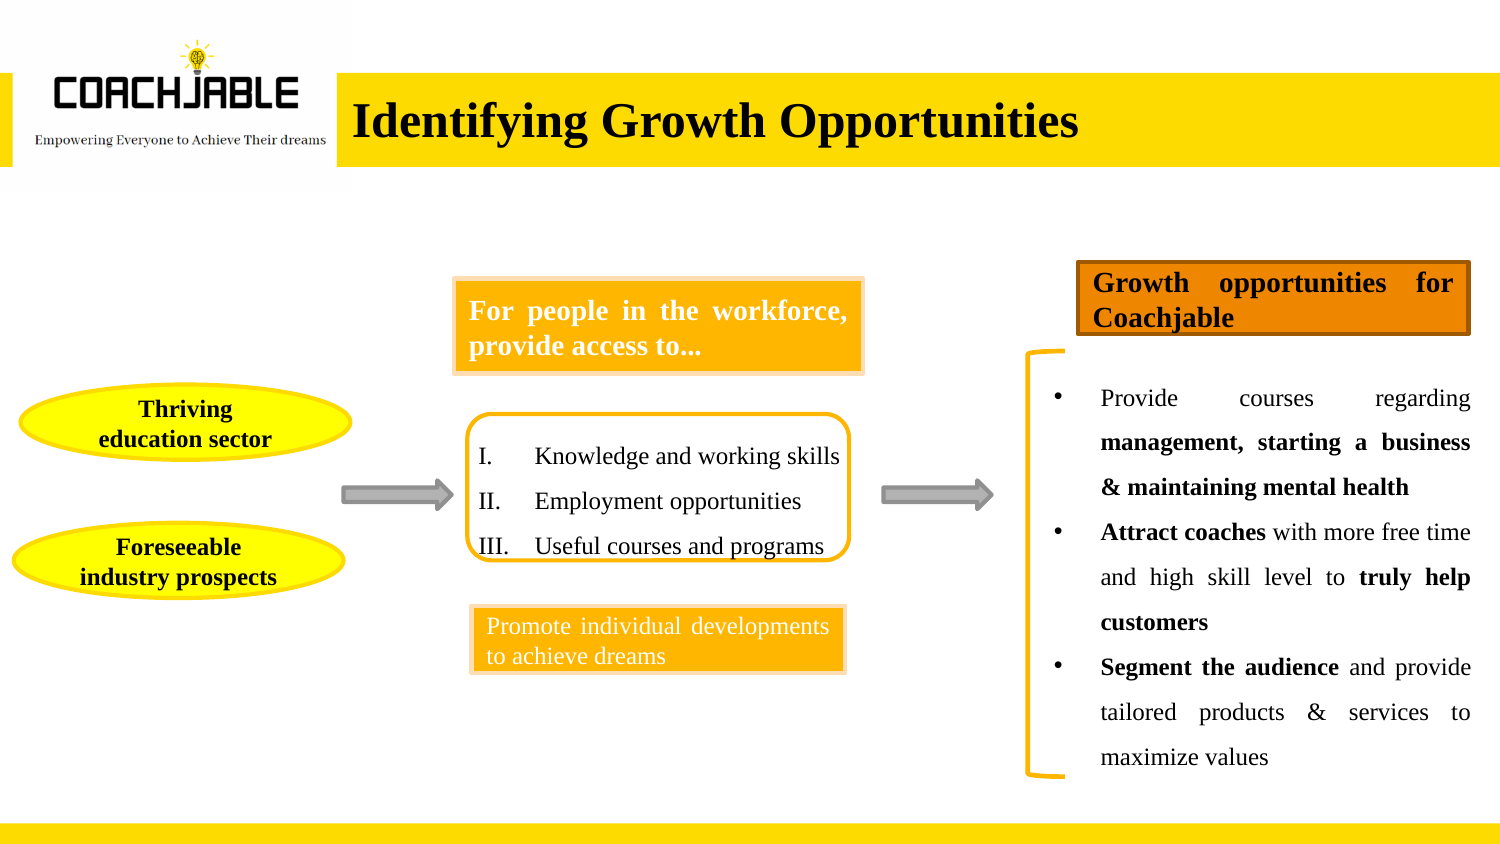

# Identifying Growth Opportunities
Growth opportunities for Coachjable
For people in the workforce, provide access to...

Provide courses regarding management, starting a business & maintaining mental health
Attract coaches with more free time and high skill level to truly help customers
Segment the audience and provide tailored products & services to maximize values
Thriving education sector

Knowledge and working skills
Employment opportunities
Useful courses and programs

Foreseeable industry prospects
Promote individual developments to achieve dreams